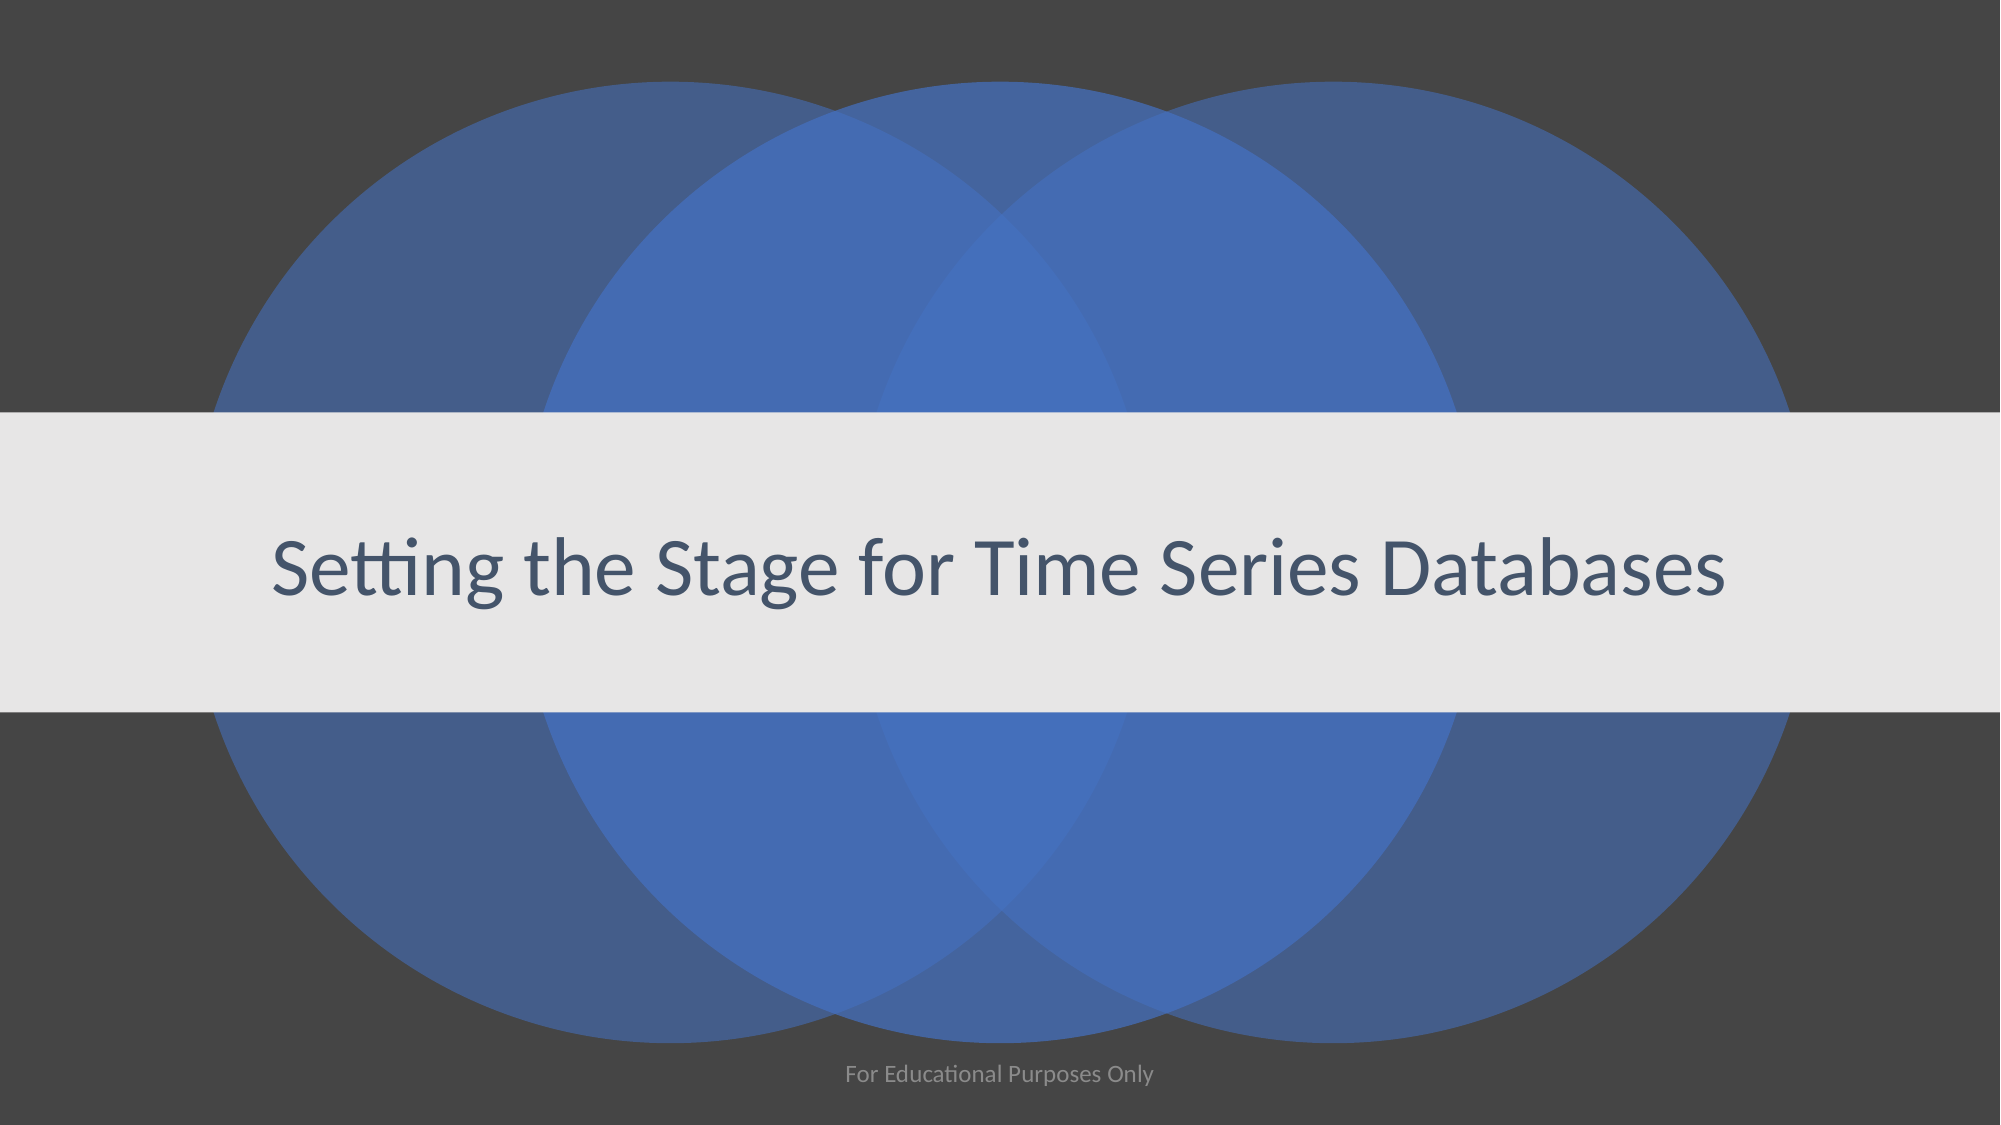

# Setting the Stage for Time Series Databases
For Educational Purposes Only